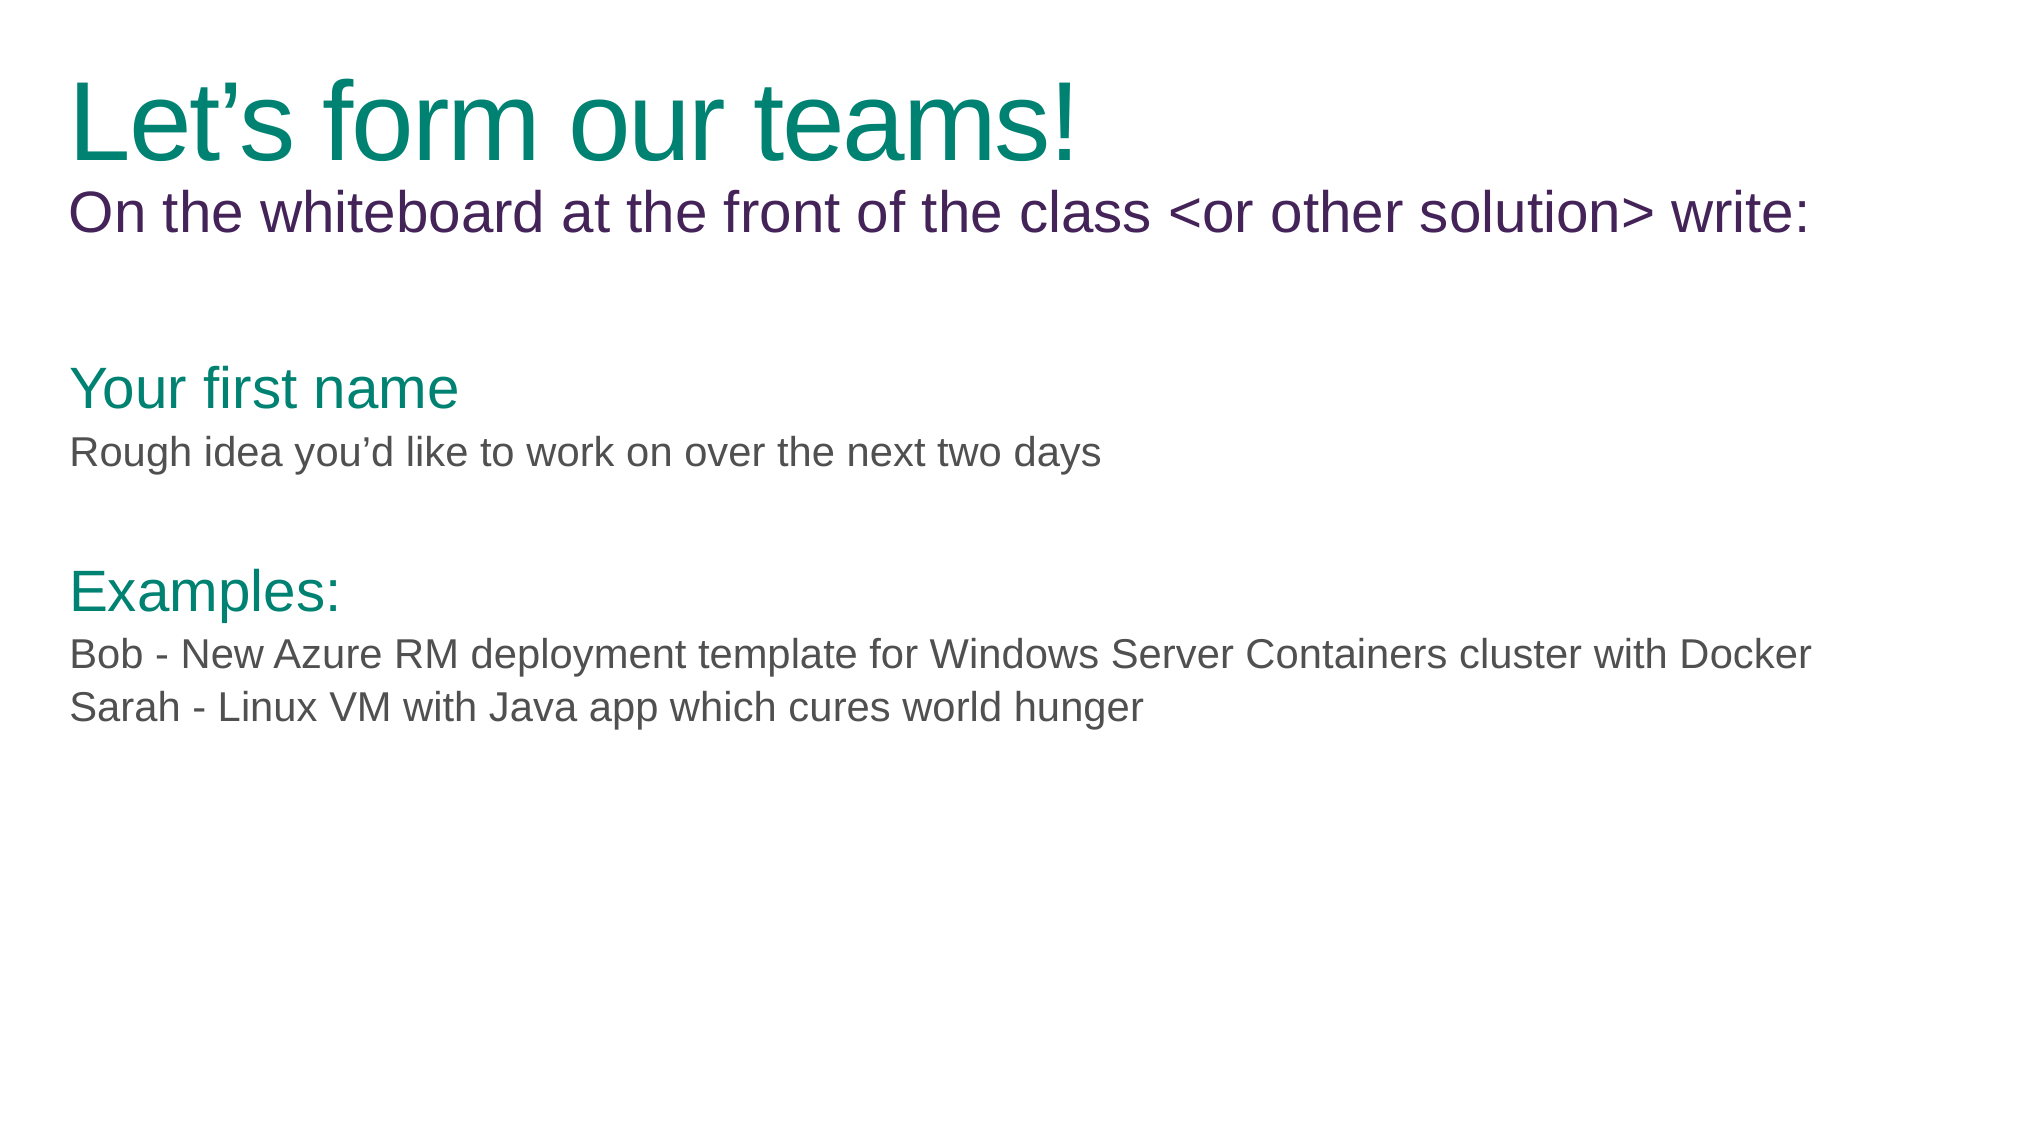

# Let’s form our teams!
On the whiteboard at the front of the class <or other solution> write:

Your first name
Rough idea you’d like to work on over the next two days

Examples:
Bob - New Azure RM deployment template for Windows Server Containers cluster with Docker
Sarah - Linux VM with Java app which cures world hunger